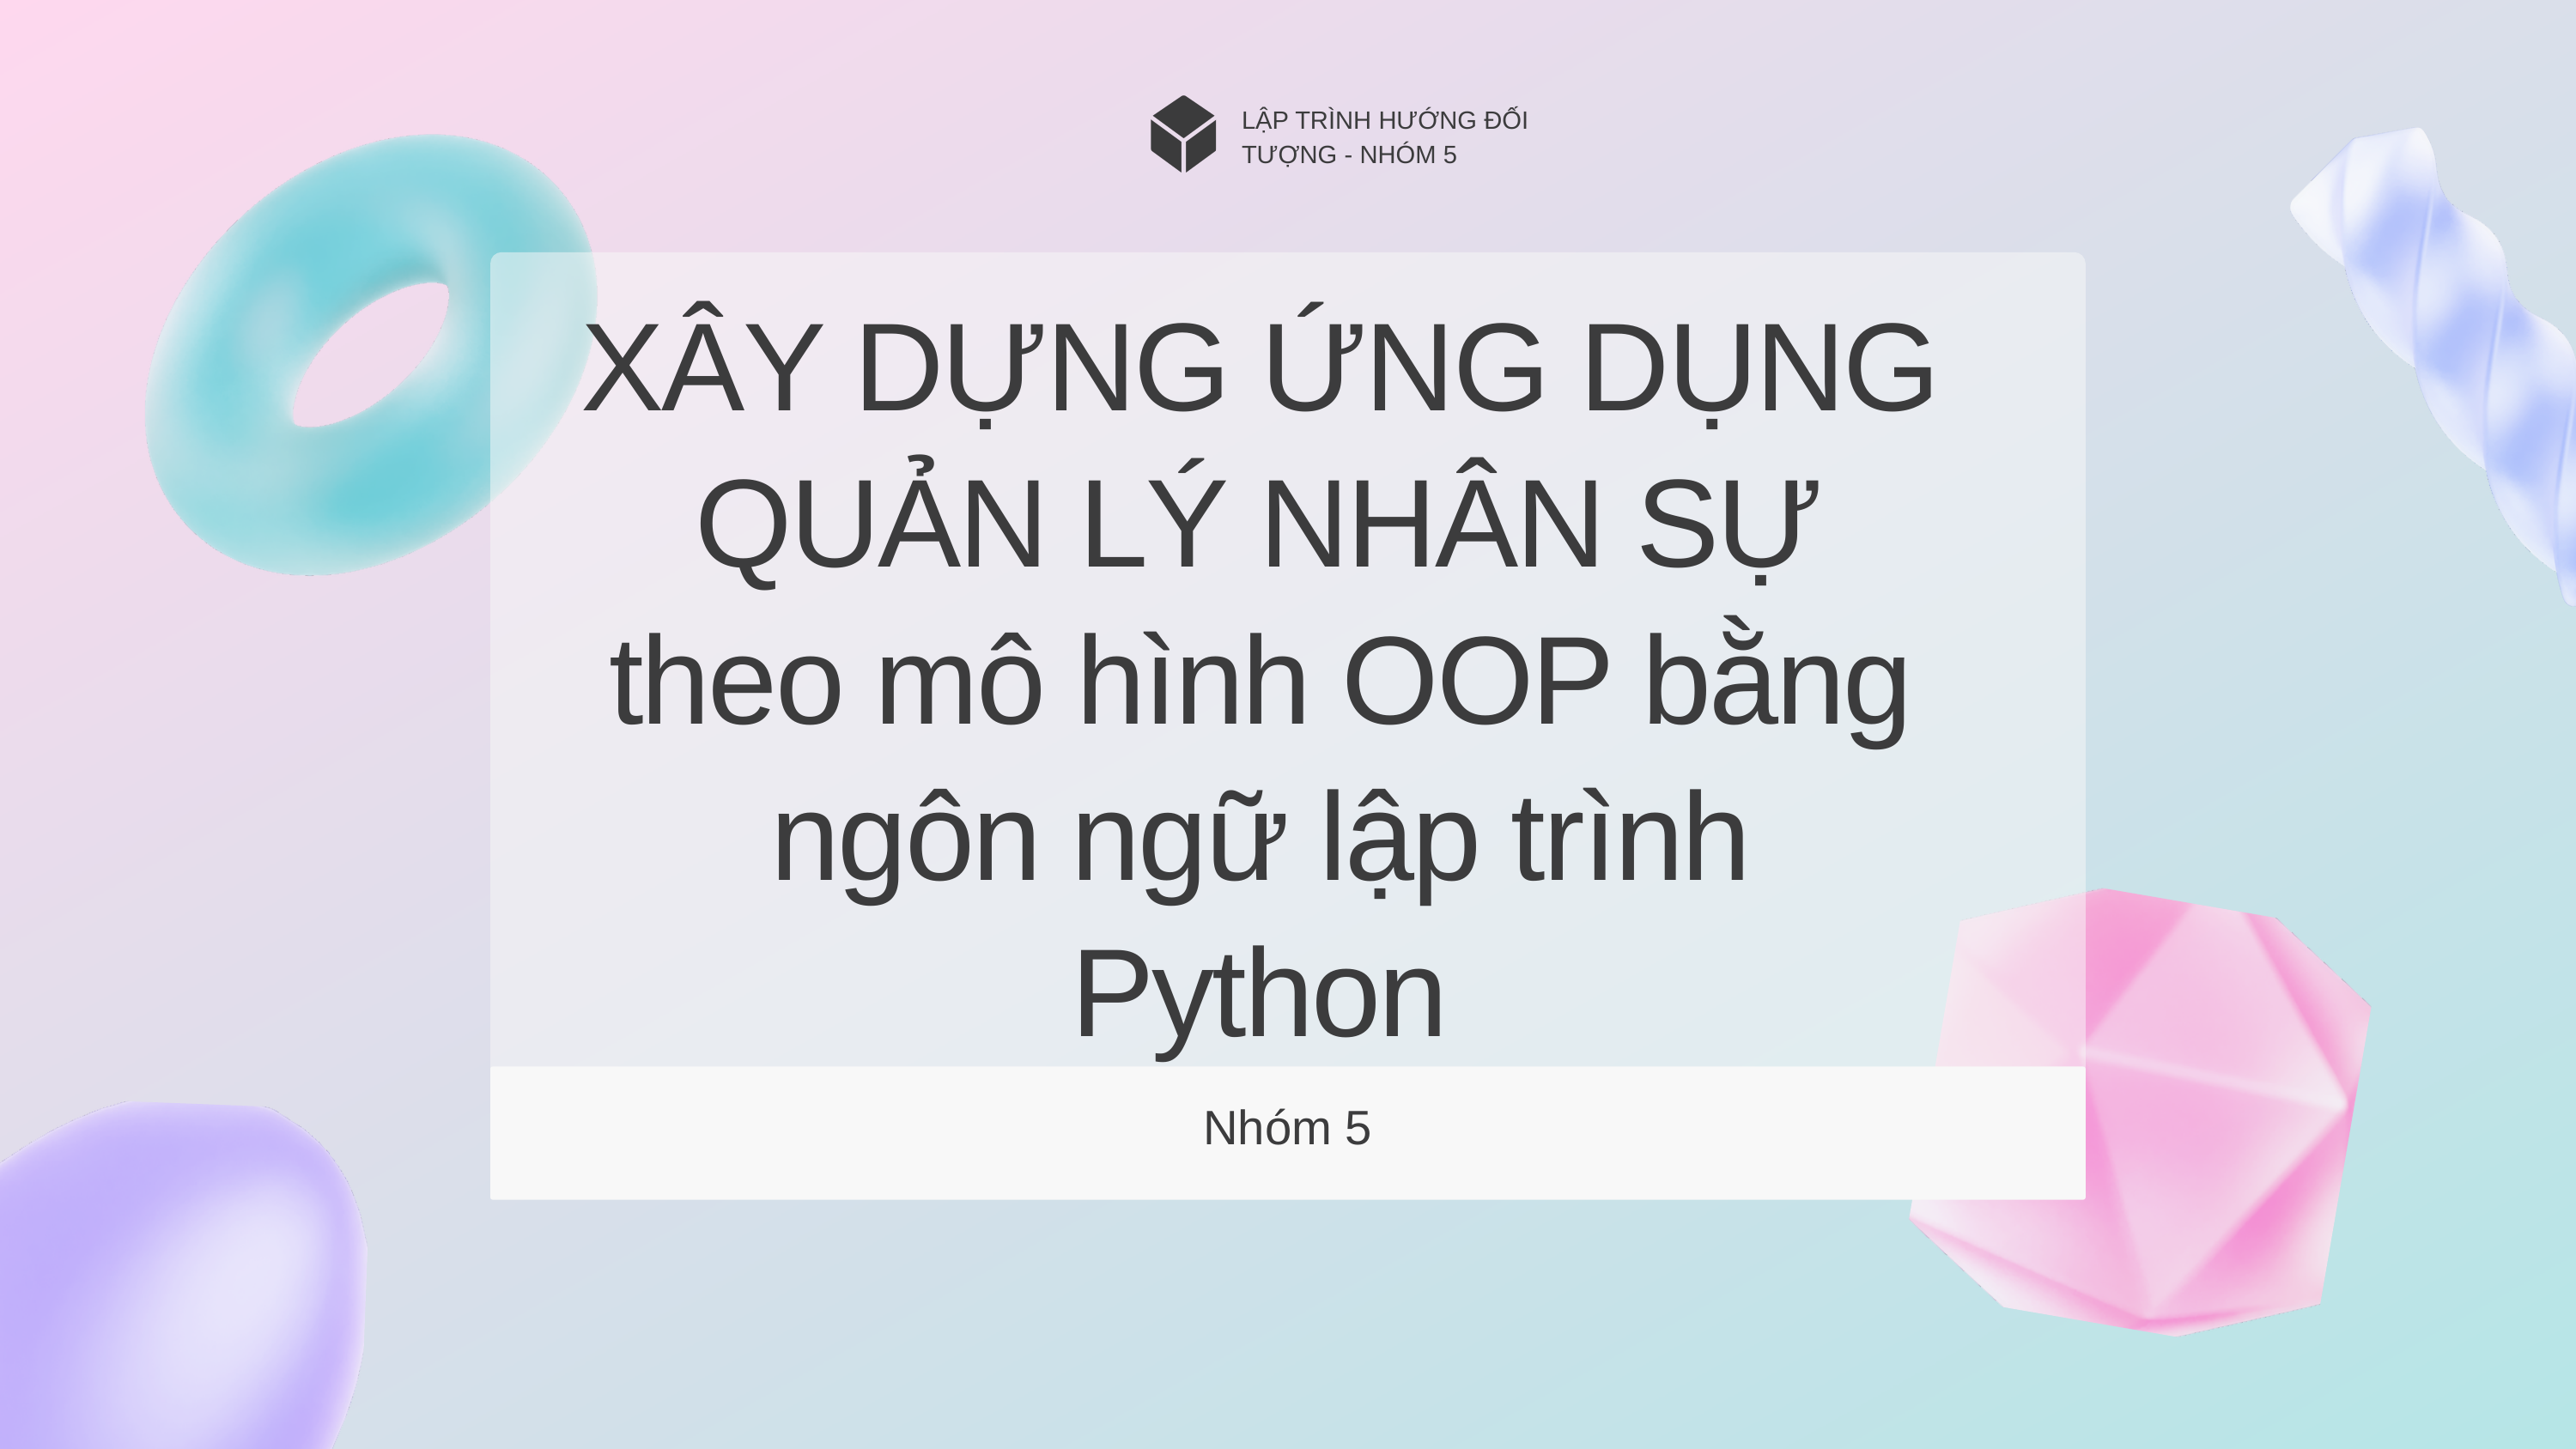

LẬP TRÌNH HƯỚNG ĐỐI TƯỢNG - NHÓM 5

XÂY DỰNG ỨNG DỤNG QUẢN LÝ NHÂN SỰ
theo mô hình OOP bằng ngôn ngữ lập trình Python

Nhóm 5